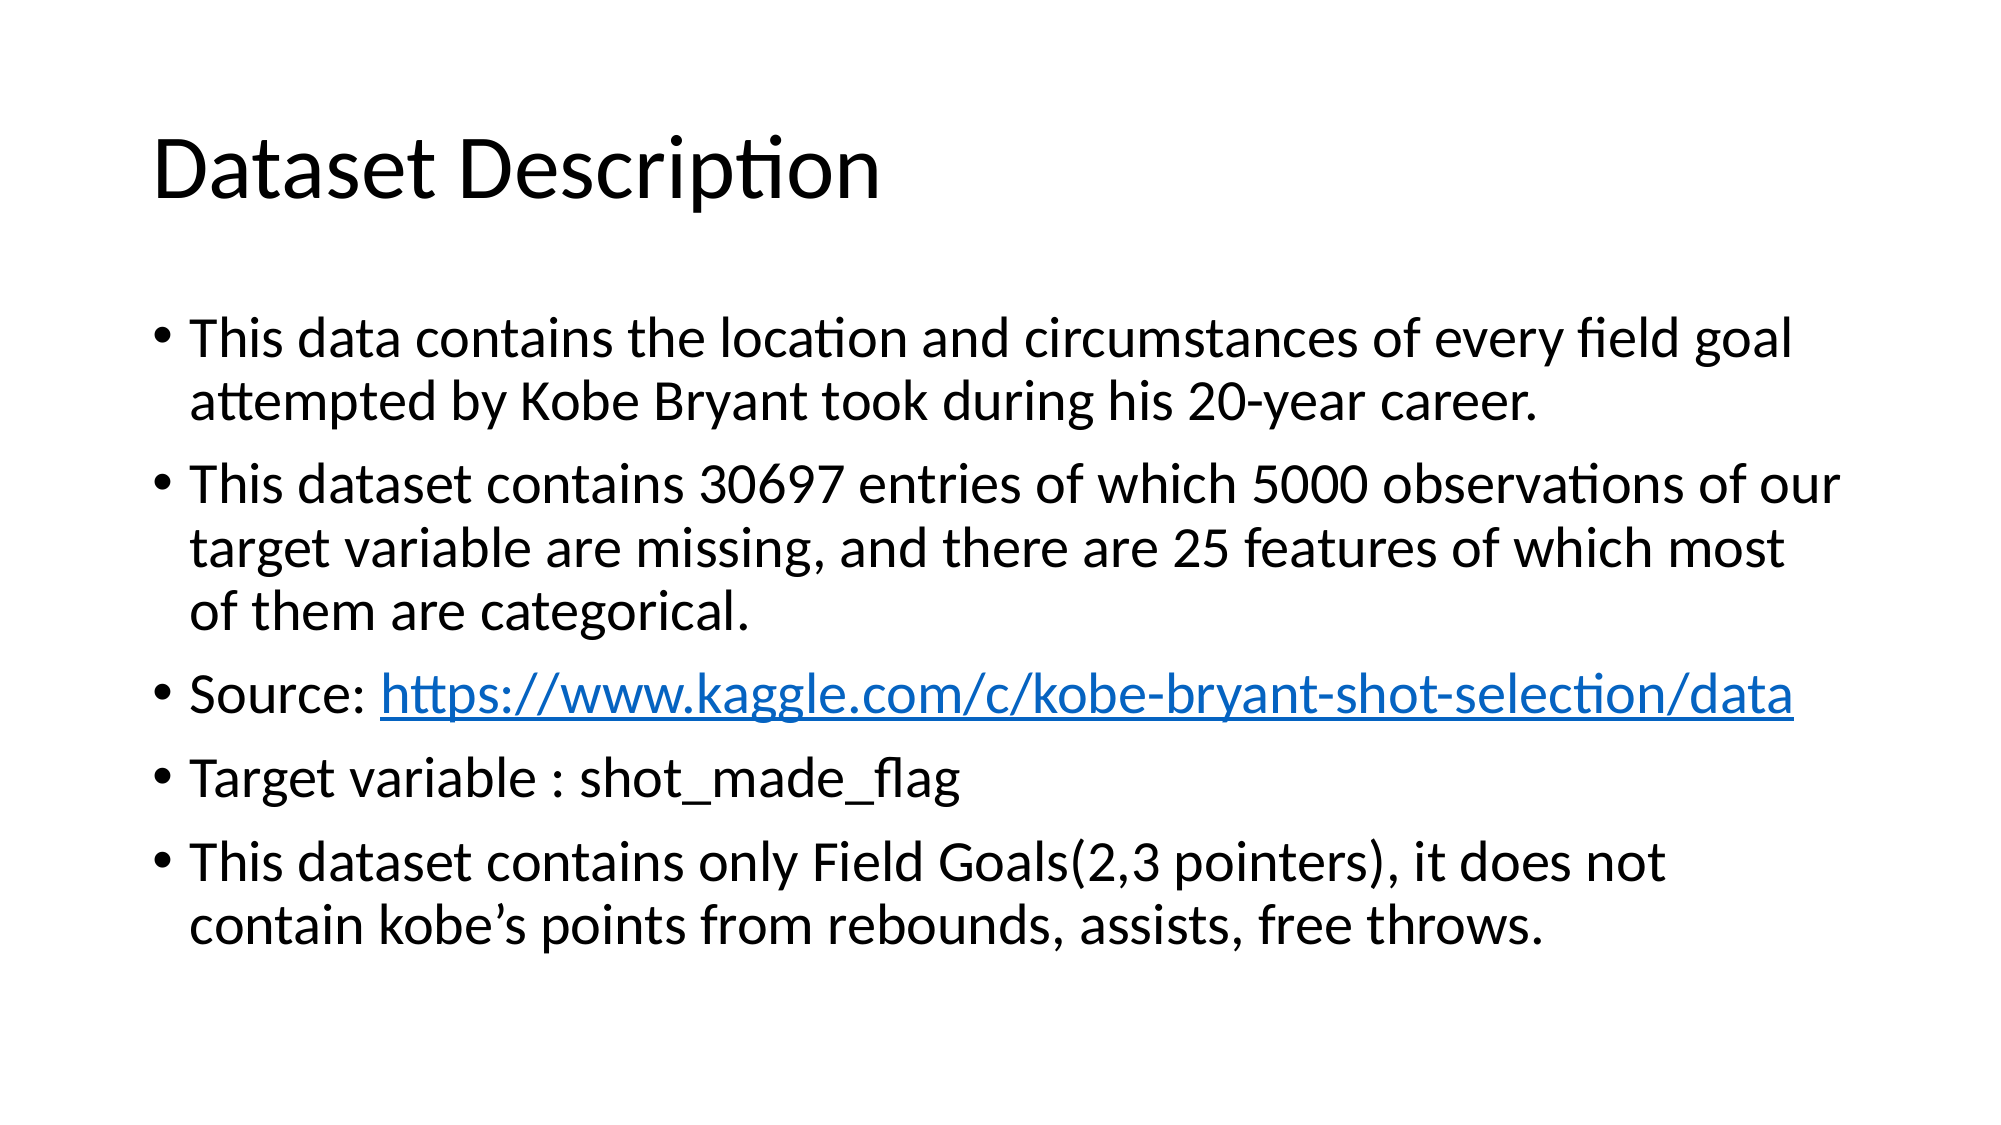

# Dataset Description
This data contains the location and circumstances of every field goal attempted by Kobe Bryant took during his 20-year career.
This dataset contains 30697 entries of which 5000 observations of our target variable are missing, and there are 25 features of which most of them are categorical.
Source: https://www.kaggle.com/c/kobe-bryant-shot-selection/data
Target variable : shot_made_flag
This dataset contains only Field Goals(2,3 pointers), it does not contain kobe’s points from rebounds, assists, free throws.